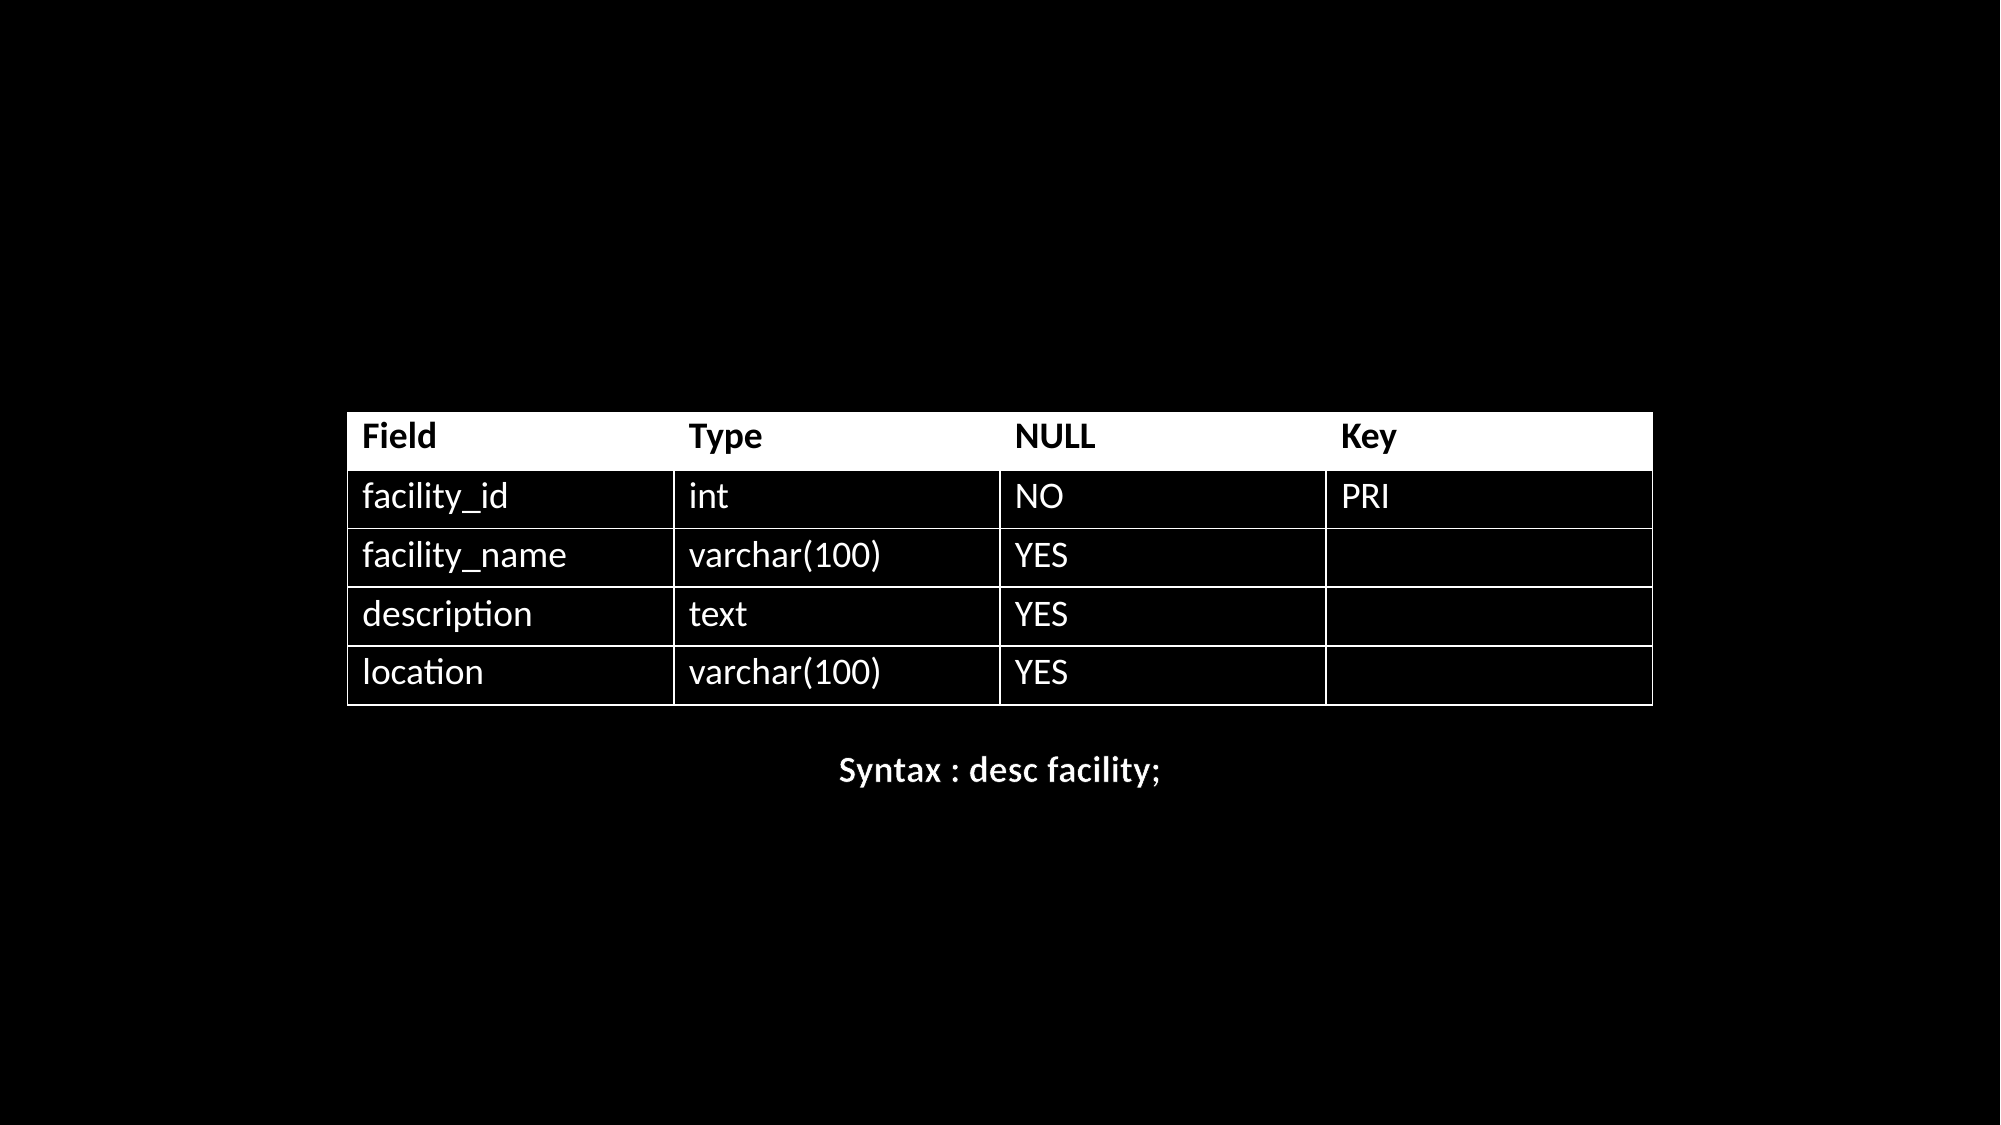

| Field | Type | NULL | Key |
| --- | --- | --- | --- |
| facility\_id | int | NO | PRI |
| facility\_name | varchar(100) | YES |  |
| description | text | YES |  |
| location | varchar(100) | YES |  |
Syntax : desc facility;